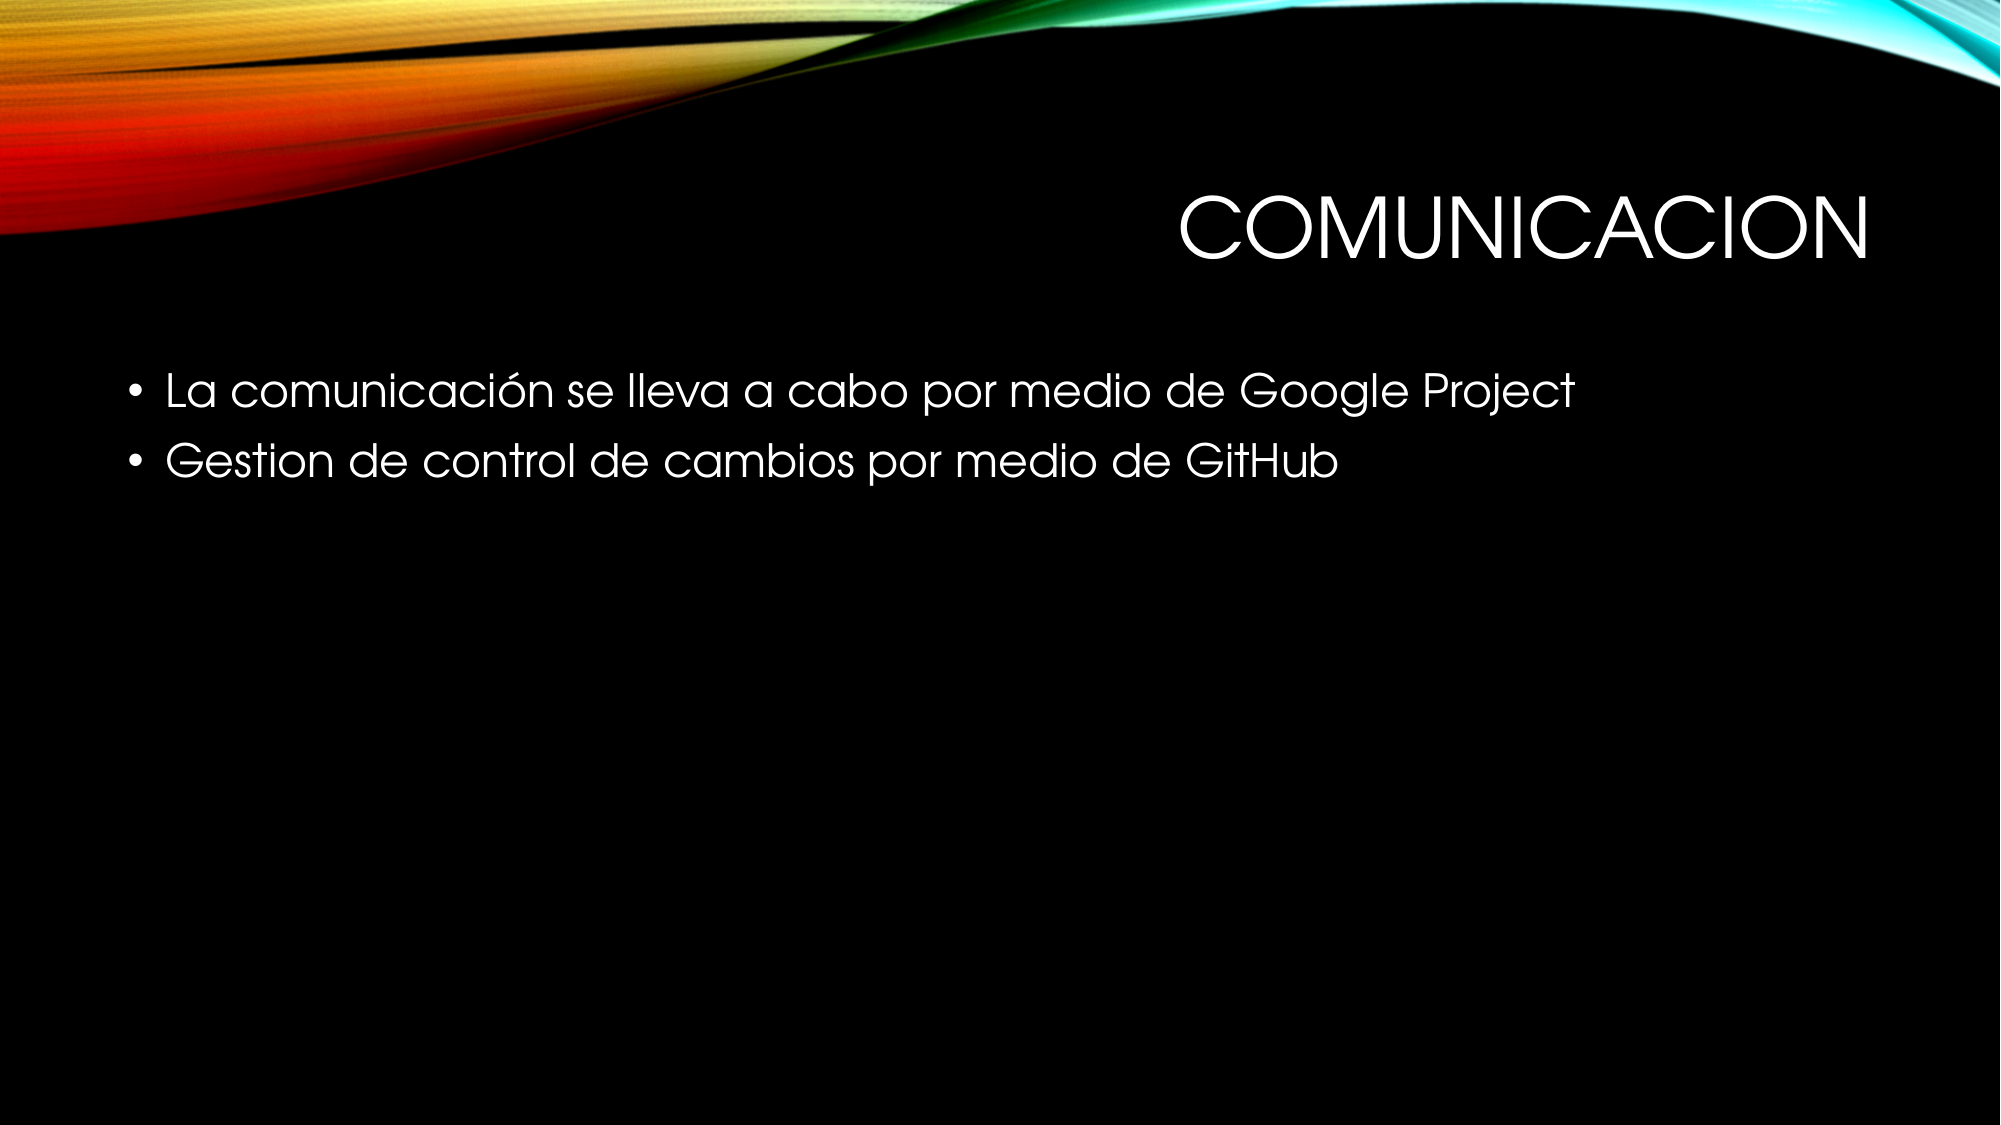

# Comunicacion
La comunicación se lleva a cabo por medio de Google Project
Gestion de control de cambios por medio de GitHub